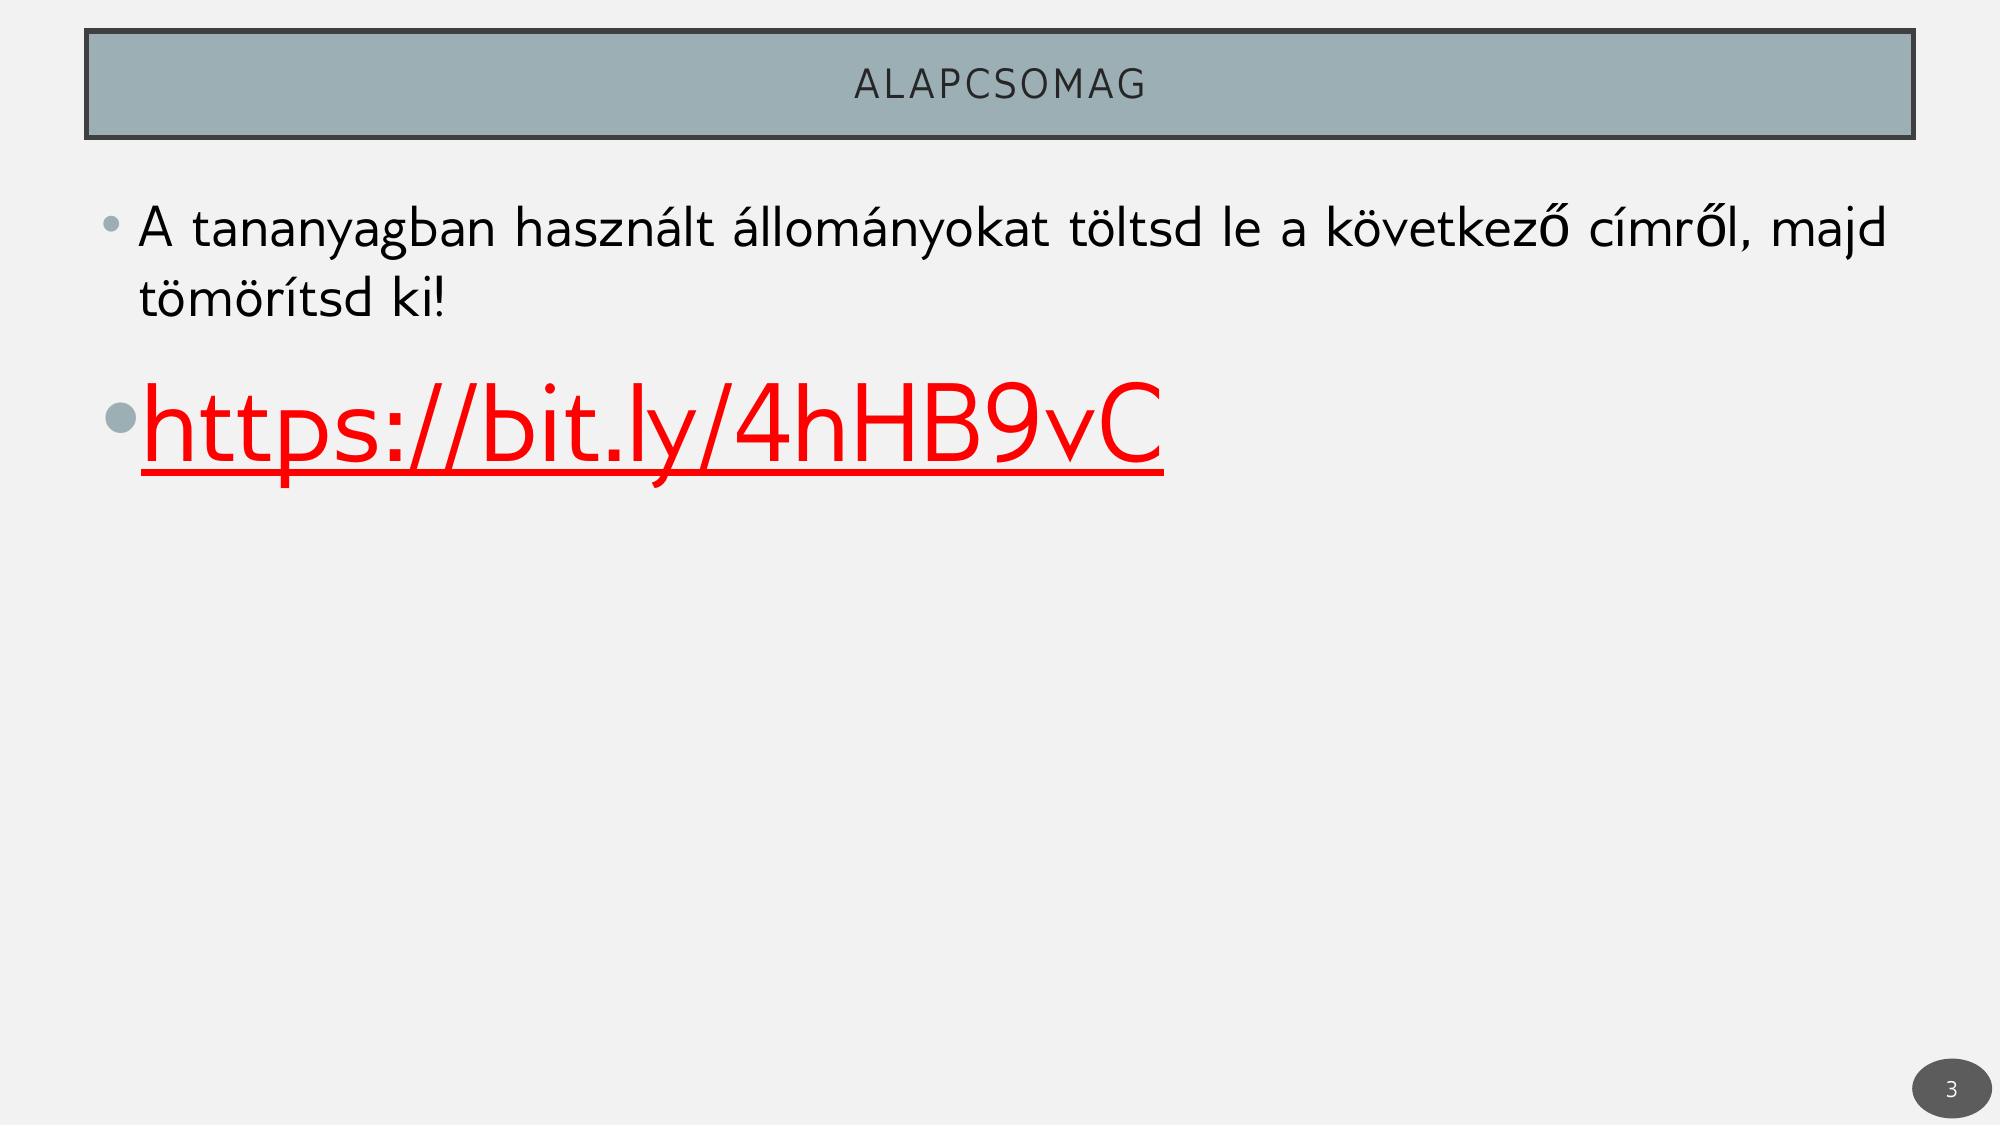

# alapcsomag
A tananyagban használt állományokat töltsd le a következő címről, majd tömörítsd ki!
https://bit.ly/4hHB9vC
3